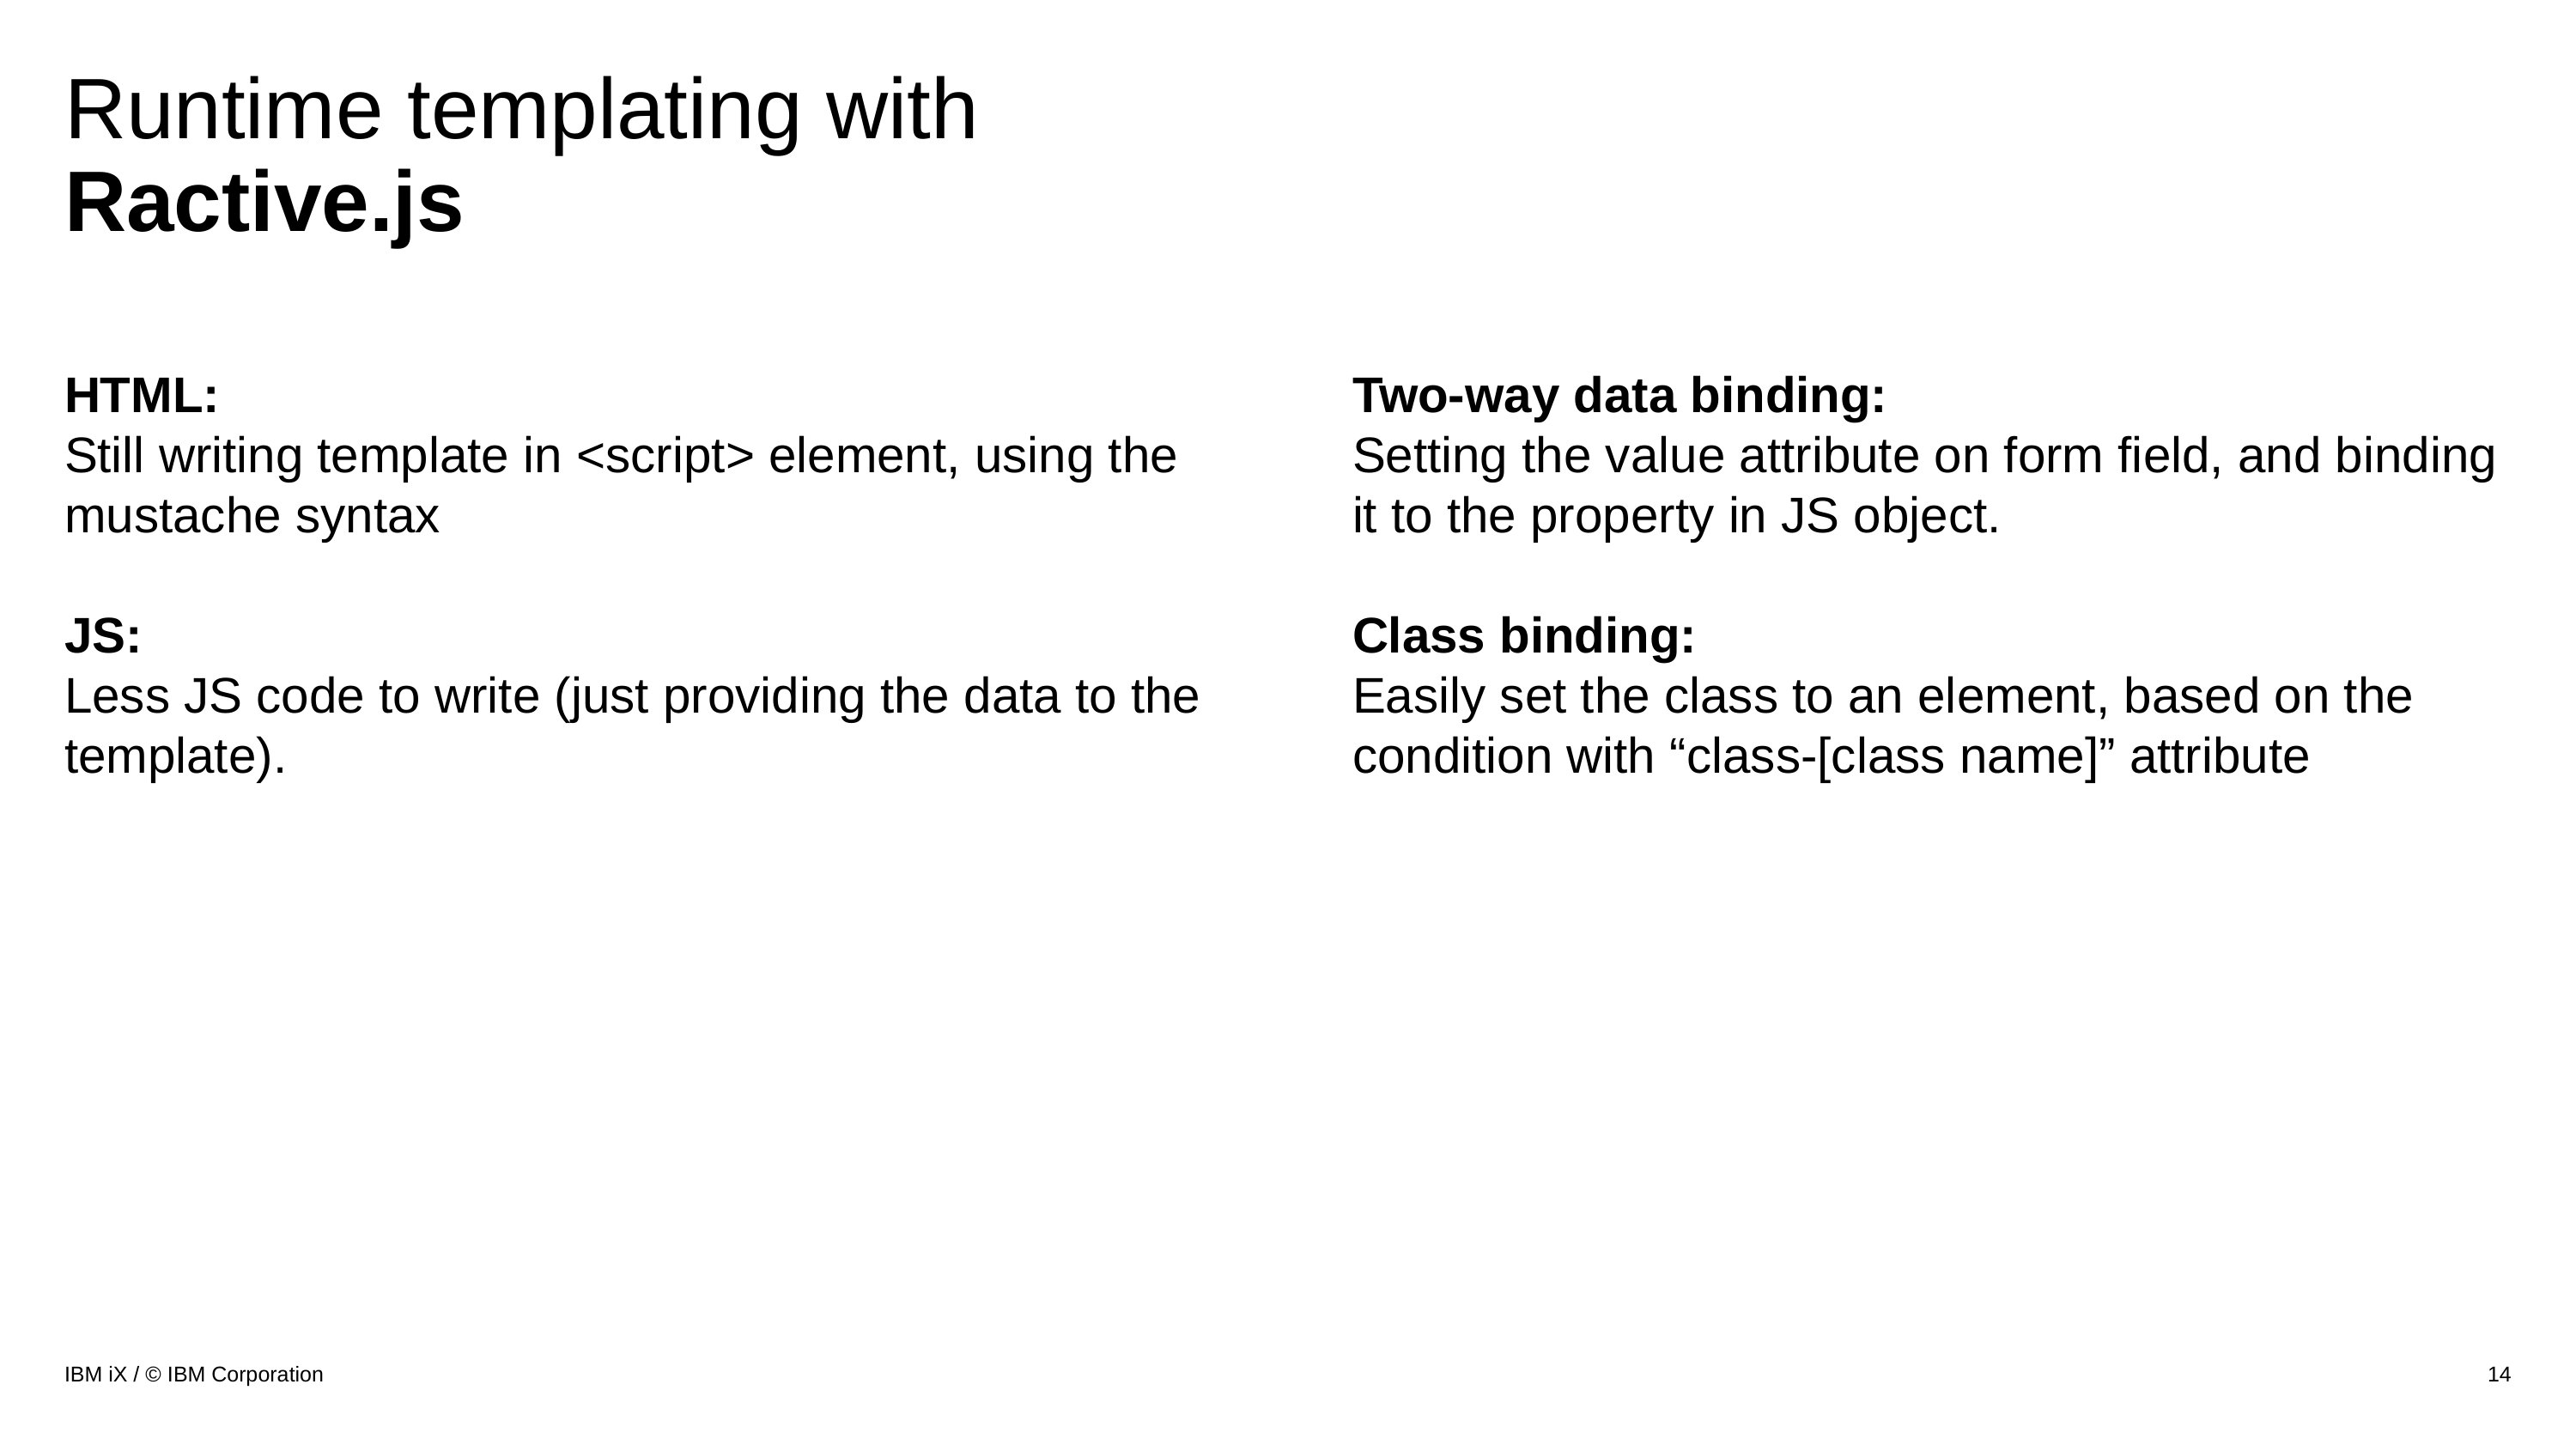

# Runtime templating with Ractive.js
HTML:
Still writing template in <script> element, using the mustache syntax

JS:
Less JS code to write (just providing the data to the template).
Two-way data binding:
Setting the value attribute on form field, and binding it to the property in JS object.

Class binding:
Easily set the class to an element, based on the condition with “class-[class name]” attribute
IBM iX / © IBM Corporation
14